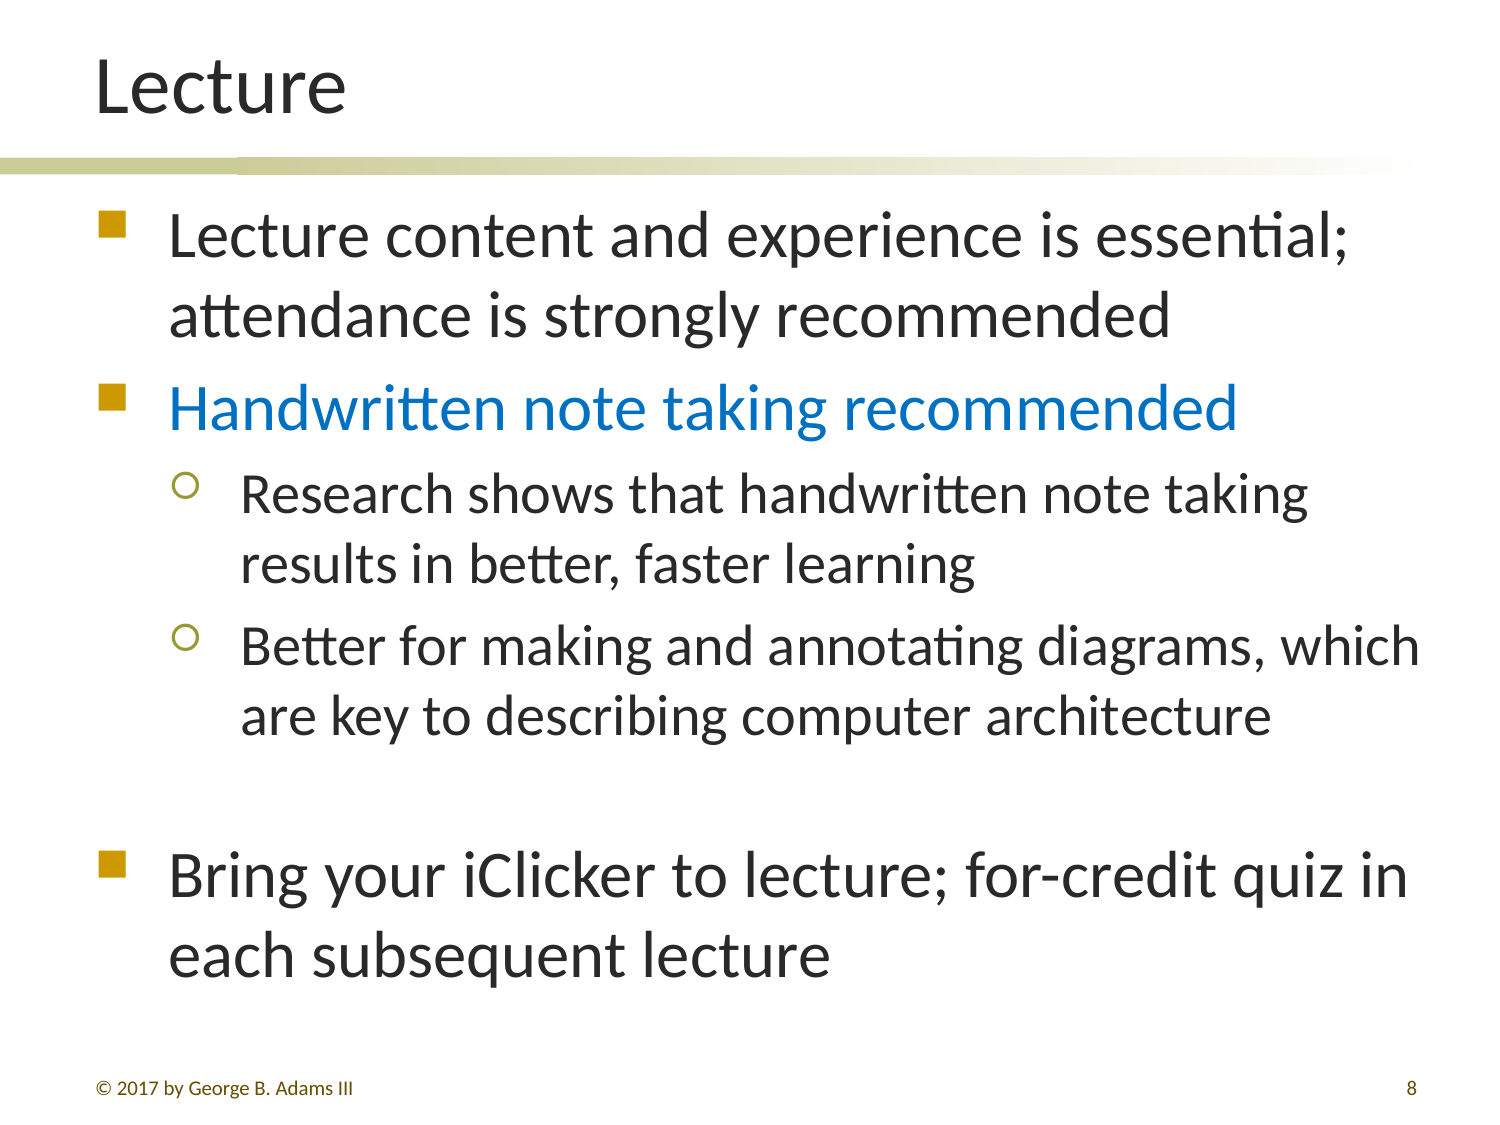

# Lecture
Lecture content and experience is essential; attendance is strongly recommended
Handwritten note taking recommended
Research shows that handwritten note taking results in better, faster learning
Better for making and annotating diagrams, which are key to describing computer architecture
Bring your iClicker to lecture; for-credit quiz in each subsequent lecture
© 2017 by George B. Adams III
8